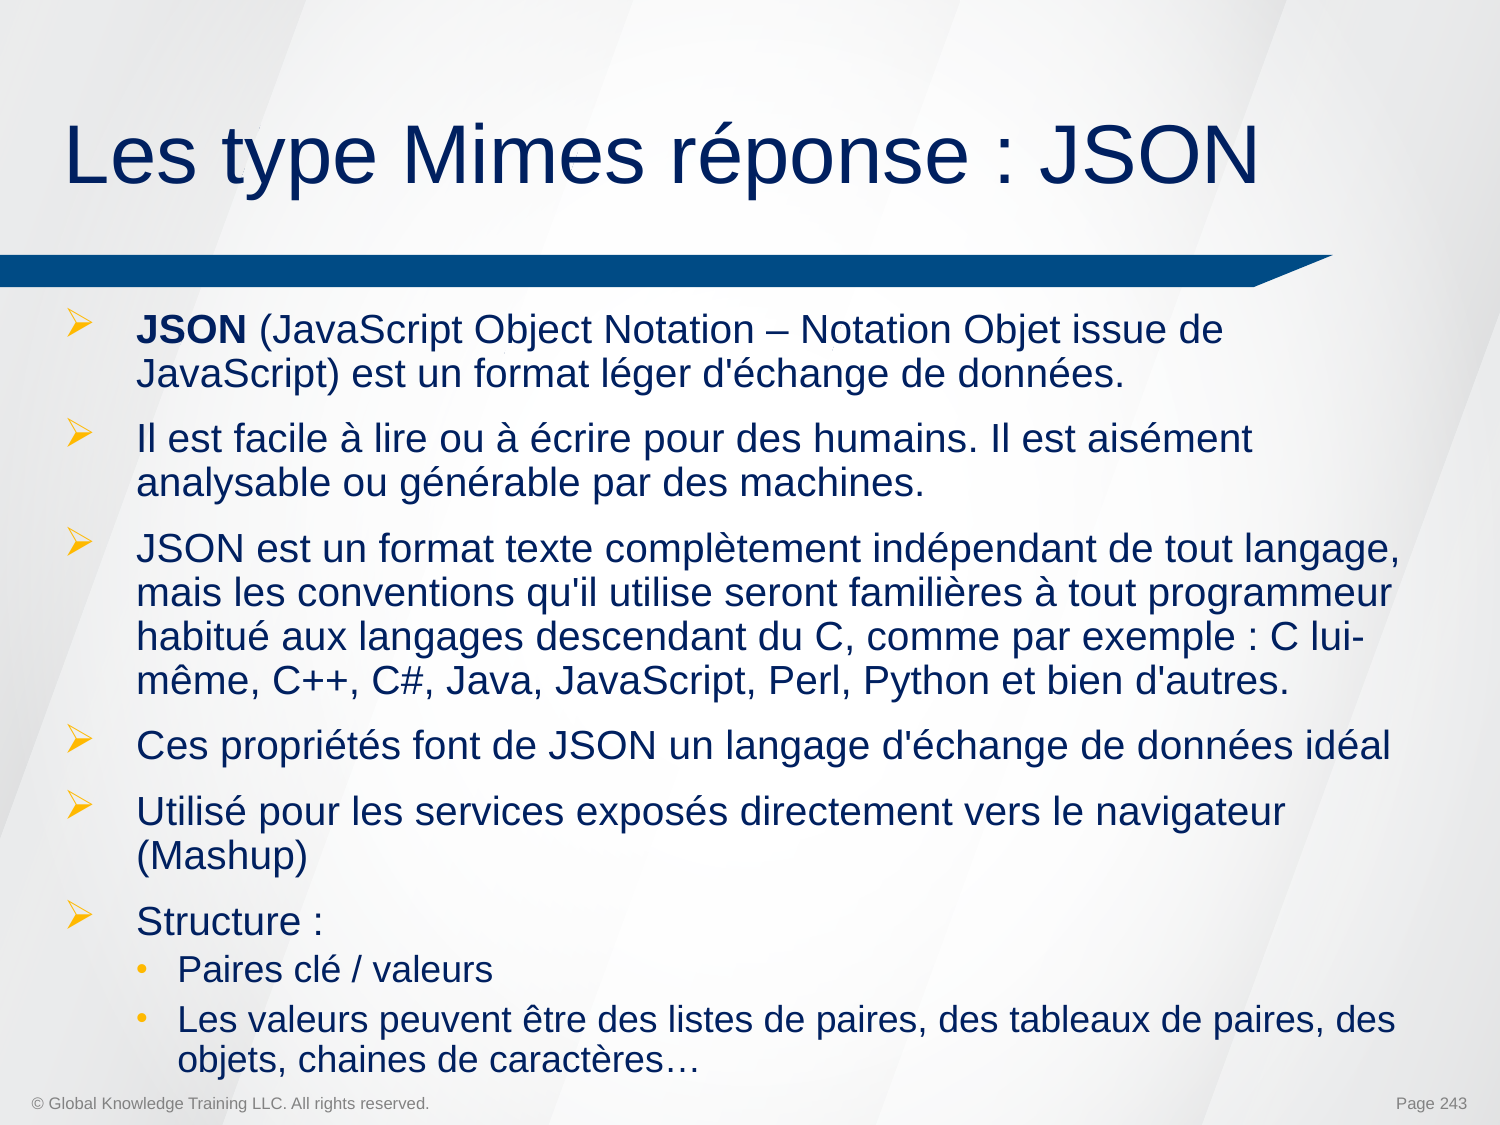

# Les type Mimes réponse : JSON
JSON (JavaScript Object Notation – Notation Objet issue de JavaScript) est un format léger d'échange de données.
Il est facile à lire ou à écrire pour des humains. Il est aisément analysable ou générable par des machines.
JSON est un format texte complètement indépendant de tout langage, mais les conventions qu'il utilise seront familières à tout programmeur habitué aux langages descendant du C, comme par exemple : C lui-même, C++, C#, Java, JavaScript, Perl, Python et bien d'autres.
Ces propriétés font de JSON un langage d'échange de données idéal
Utilisé pour les services exposés directement vers le navigateur (Mashup)
Structure :
Paires clé / valeurs
Les valeurs peuvent être des listes de paires, des tableaux de paires, des objets, chaines de caractères…